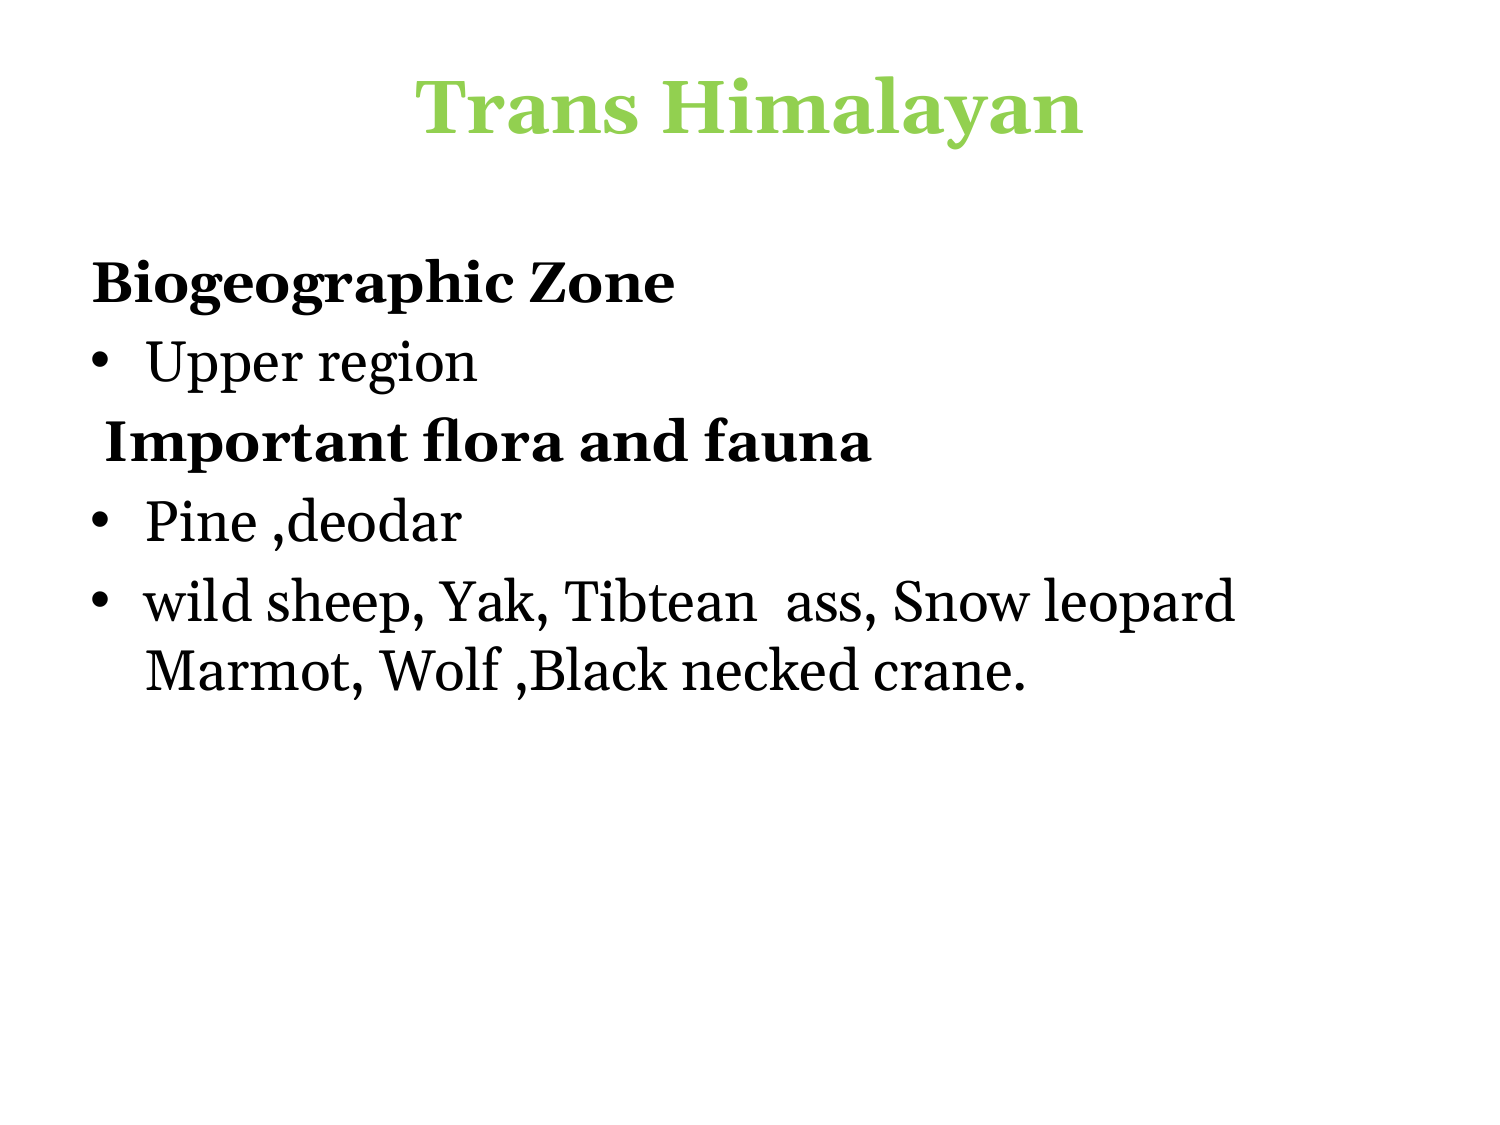

# Trans Himalayan
Biogeographic Zone
Upper region
 Important flora and fauna
Pine ,deodar
wild sheep, Yak, Tibtean  ass, Snow leopard Marmot, Wolf ,Black necked crane.